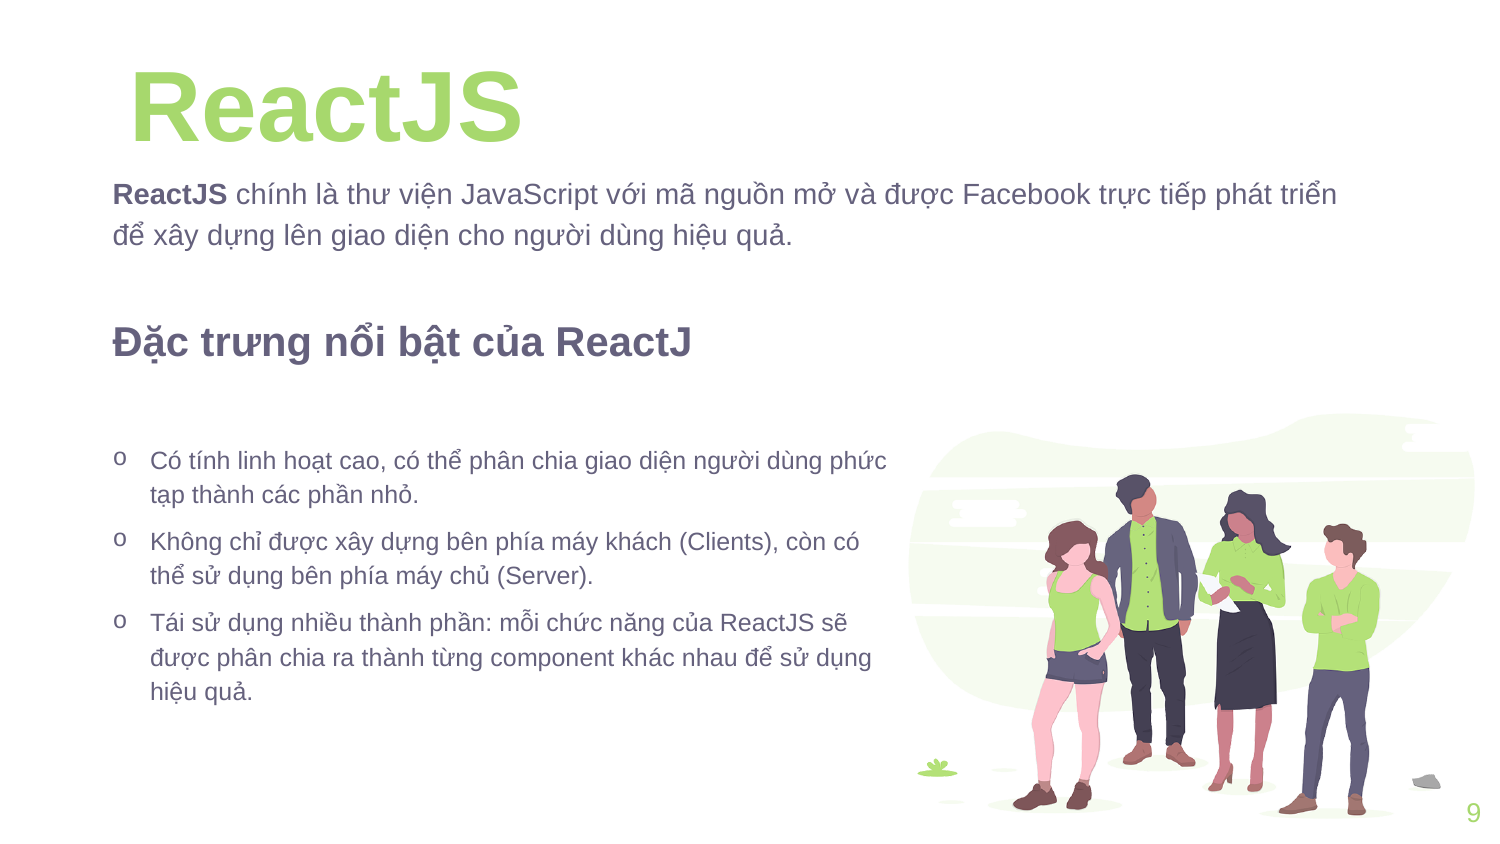

ReactJS
ReactJS chính là thư viện JavaScript với mã nguồn mở và được Facebook trực tiếp phát triển để xây dựng lên giao diện cho người dùng hiệu quả.
Đặc trưng nổi bật của ReactJ

Có tính linh hoạt cao, có thể phân chia giao diện người dùng phức tạp thành các phần nhỏ.
Không chỉ được xây dựng bên phía máy khách (Clients), còn có thể sử dụng bên phía máy chủ (Server).
Tái sử dụng nhiều thành phần: mỗi chức năng của ReactJS sẽ được phân chia ra thành từng component khác nhau để sử dụng hiệu quả.
9